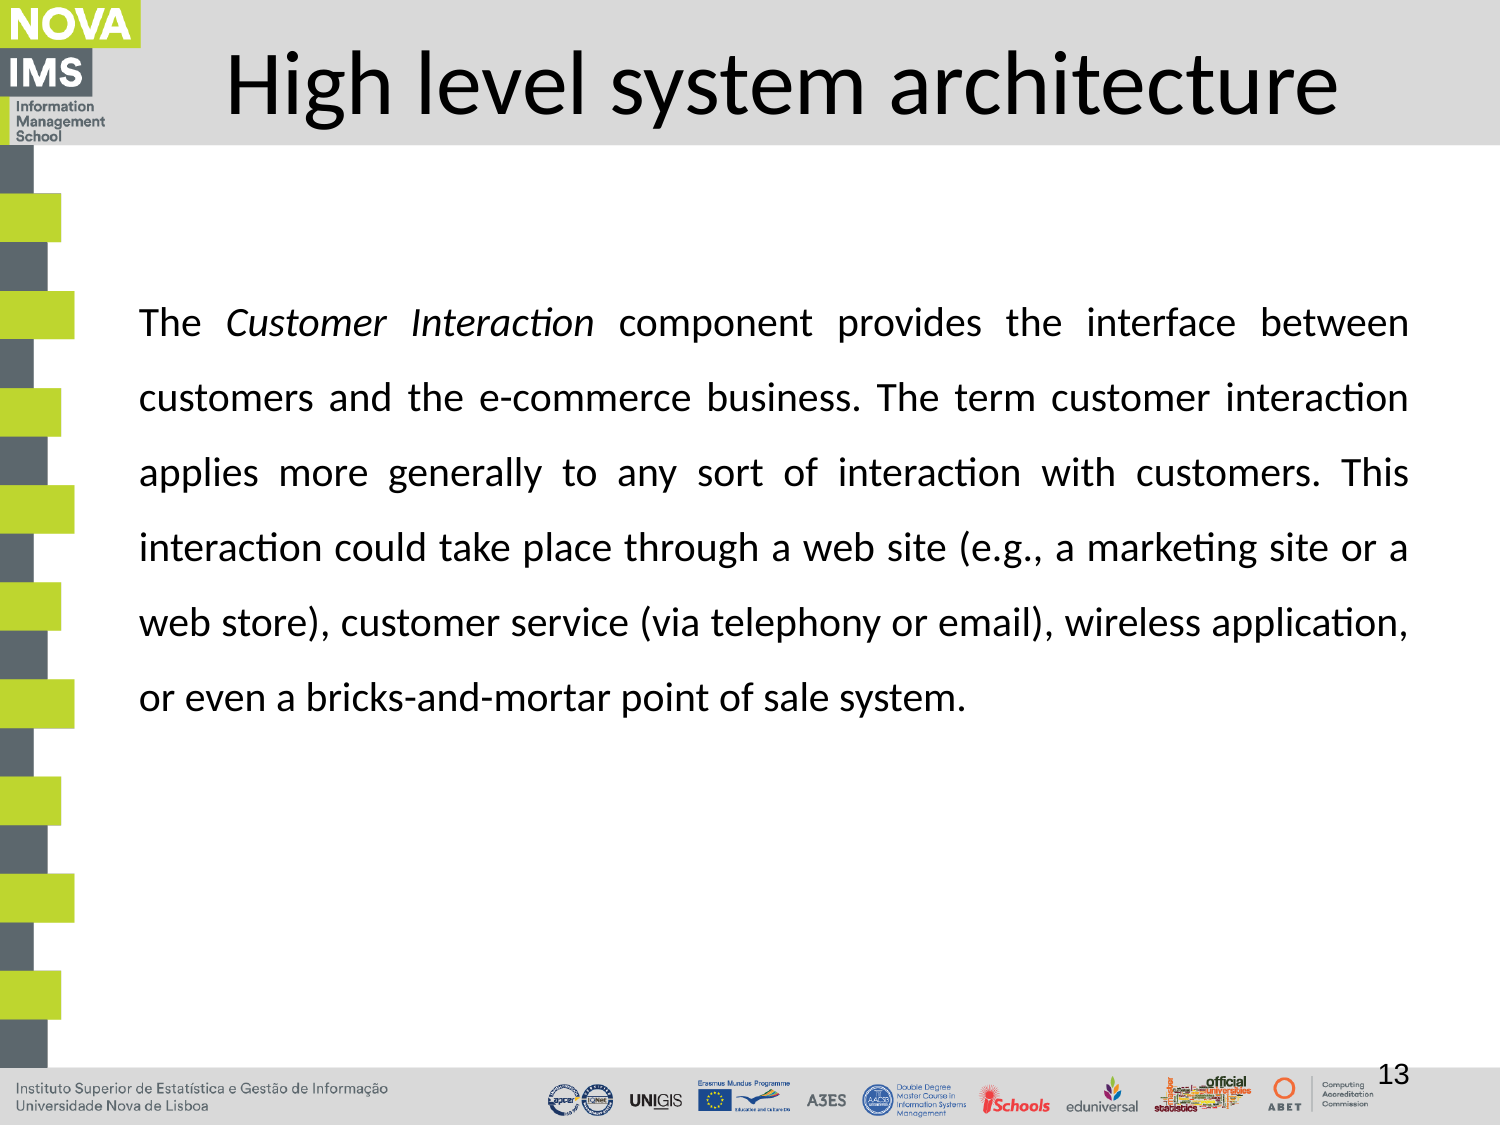

# High level system architecture
The Customer Interaction component provides the interface between customers and the e-commerce business. The term customer interaction applies more generally to any sort of interaction with customers. This interaction could take place through a web site (e.g., a marketing site or a web store), customer service (via telephony or email), wireless application, or even a bricks-and-mortar point of sale system.

13